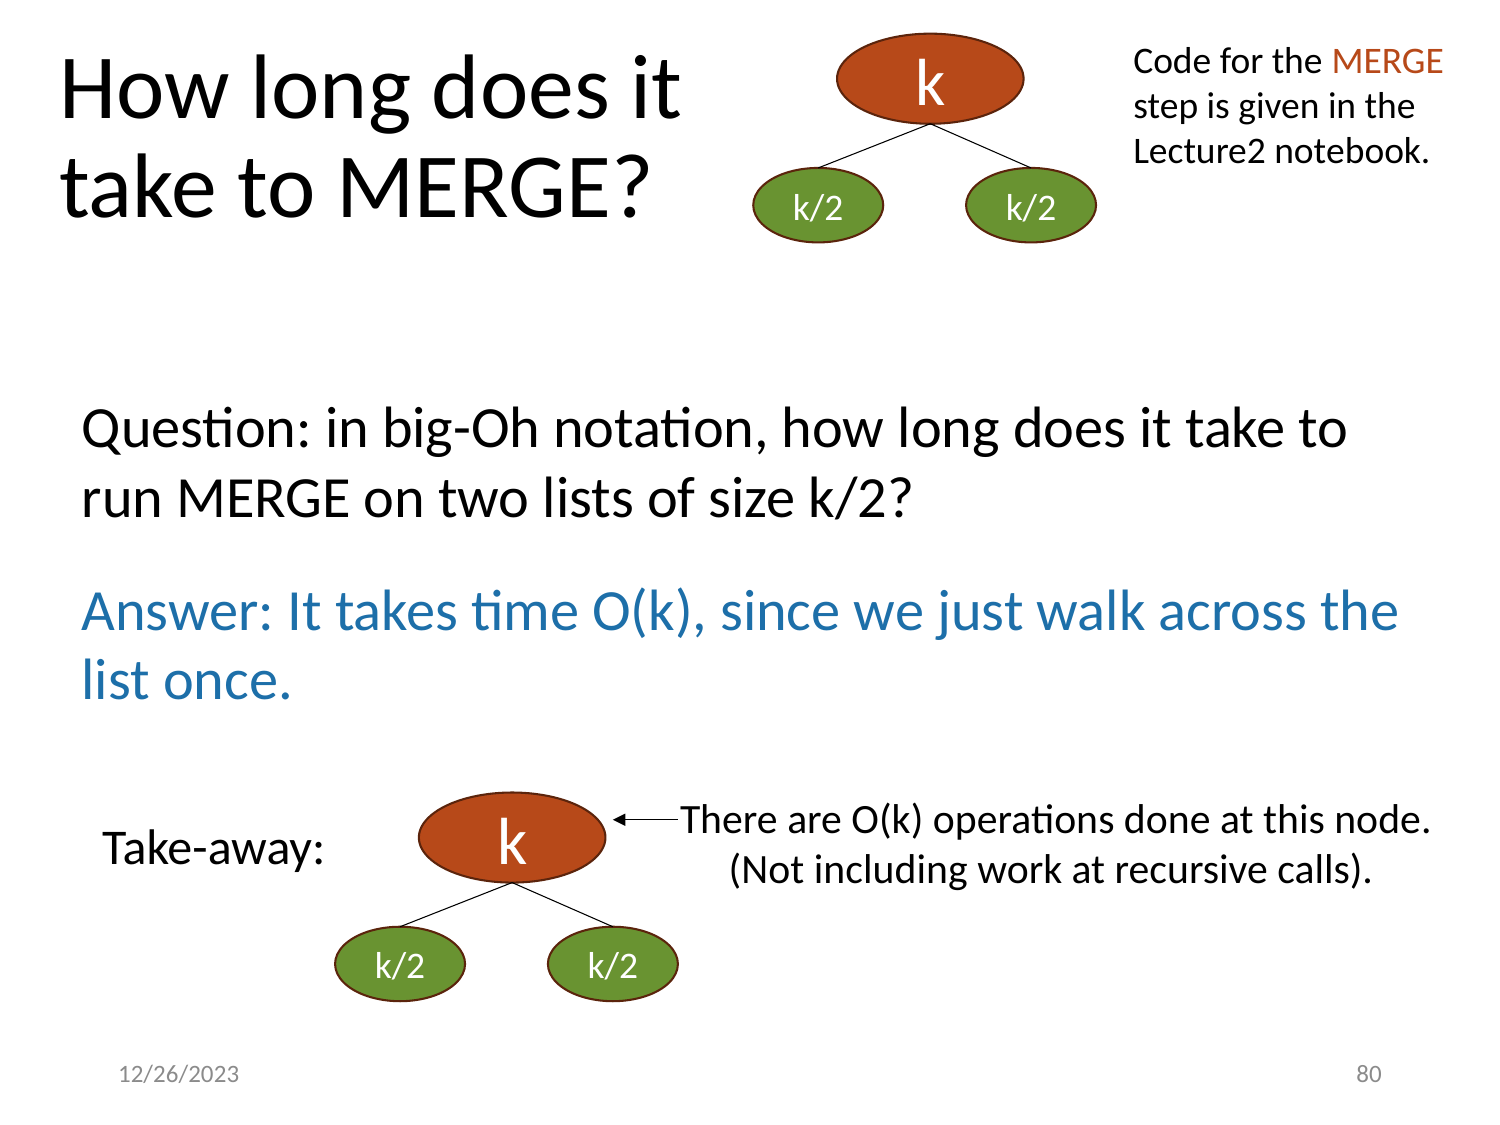

# How long does it take to MERGE?
Code for the MERGE step is given in the Lecture2 notebook.
k
k/2
k/2
Question: in big-Oh notation, how long does it take to run MERGE on two lists of size k/2?
Answer: It takes time O(k), since we just walk across the list once.
There are O(k) operations done at this node.  (Not including work at recursive calls).
k
k/2
k/2
Take-away:
12/26/2023
80